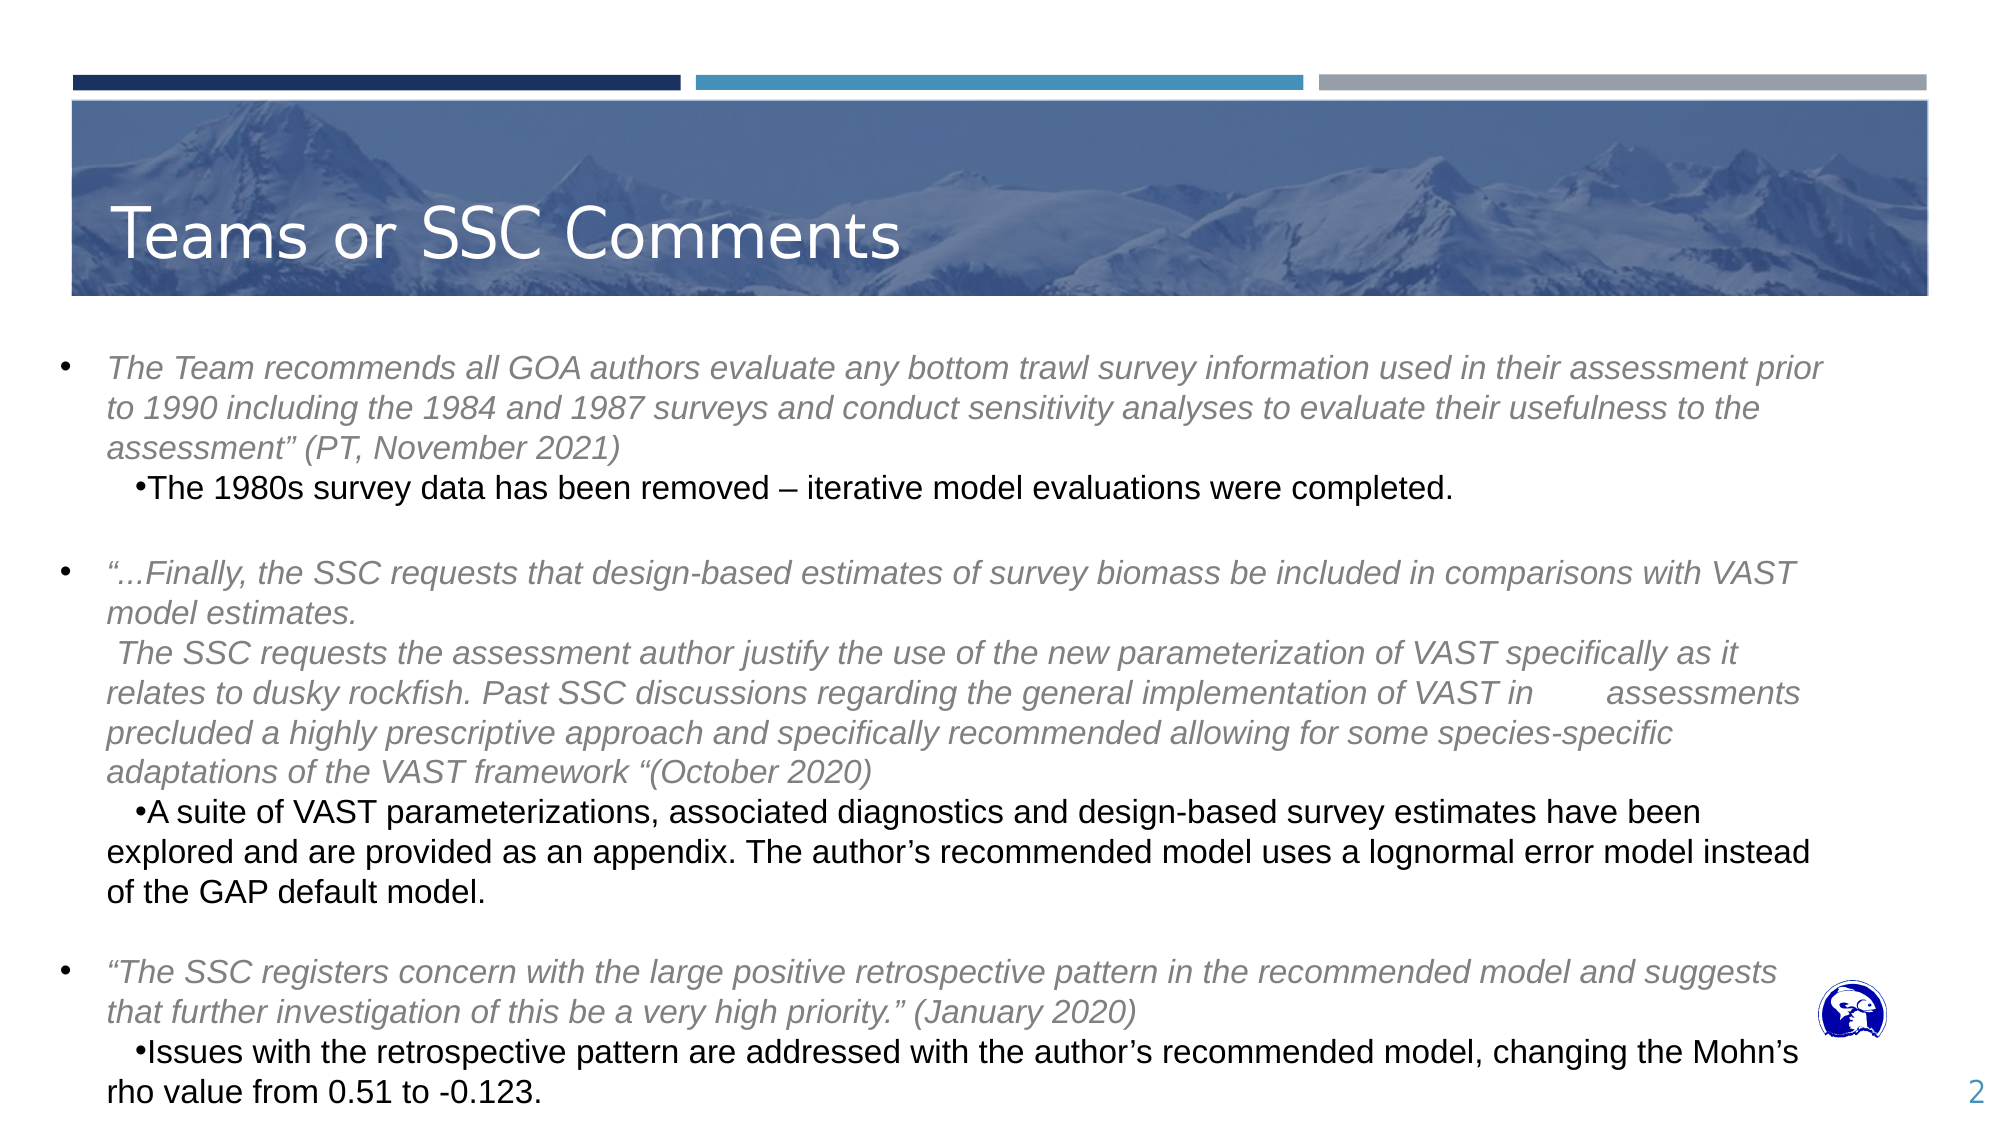

# Teams or SSC Comments
The Team recommends all GOA authors evaluate any bottom trawl survey information used in their assessment prior to 1990 including the 1984 and 1987 surveys and conduct sensitivity analyses to evaluate their usefulness to the assessment” (PT, November 2021)
The 1980s survey data has been removed – iterative model evaluations were completed.

“...Finally, the SSC requests that design-based estimates of survey biomass be included in comparisons with VAST model estimates.
The SSC requests the assessment author justify the use of the new parameterization of VAST specifically as it relates to dusky rockfish. Past SSC discussions regarding the general implementation of VAST in 	assessments precluded a highly prescriptive approach and specifically recommended allowing for some species-specific adaptations of the VAST framework “(October 2020)
A suite of VAST parameterizations, associated diagnostics and design-based survey estimates have been explored and are provided as an appendix. The author’s recommended model uses a lognormal error model instead of the GAP default model.

“The SSC registers concern with the large positive retrospective pattern in the recommended model and suggests that further investigation of this be a very high priority.” (January 2020)
Issues with the retrospective pattern are addressed with the author’s recommended model, changing the Mohn’s rho value from 0.51 to -0.123.
2